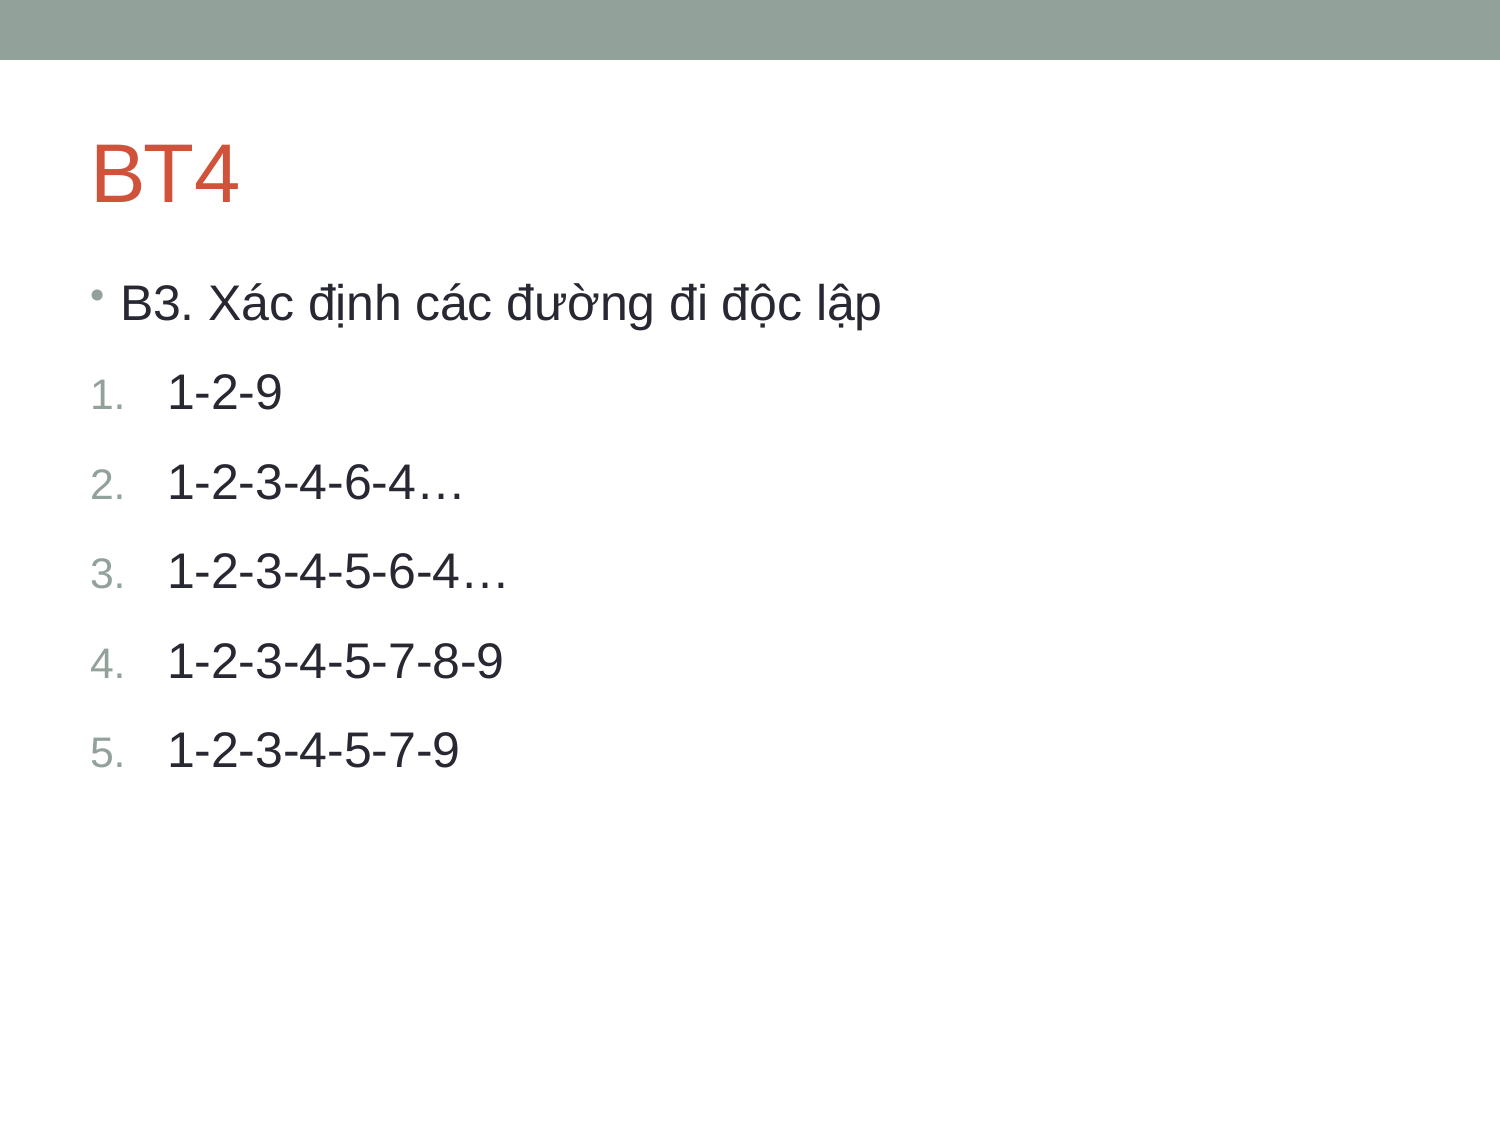

# BT4
B3. Xác định các đường đi độc lập
1.	1-2-9
2.	1-2-3-4-6-4…
3.	1-2-3-4-5-6-4…
4.	1-2-3-4-5-7-8-9
5.	1-2-3-4-5-7-9